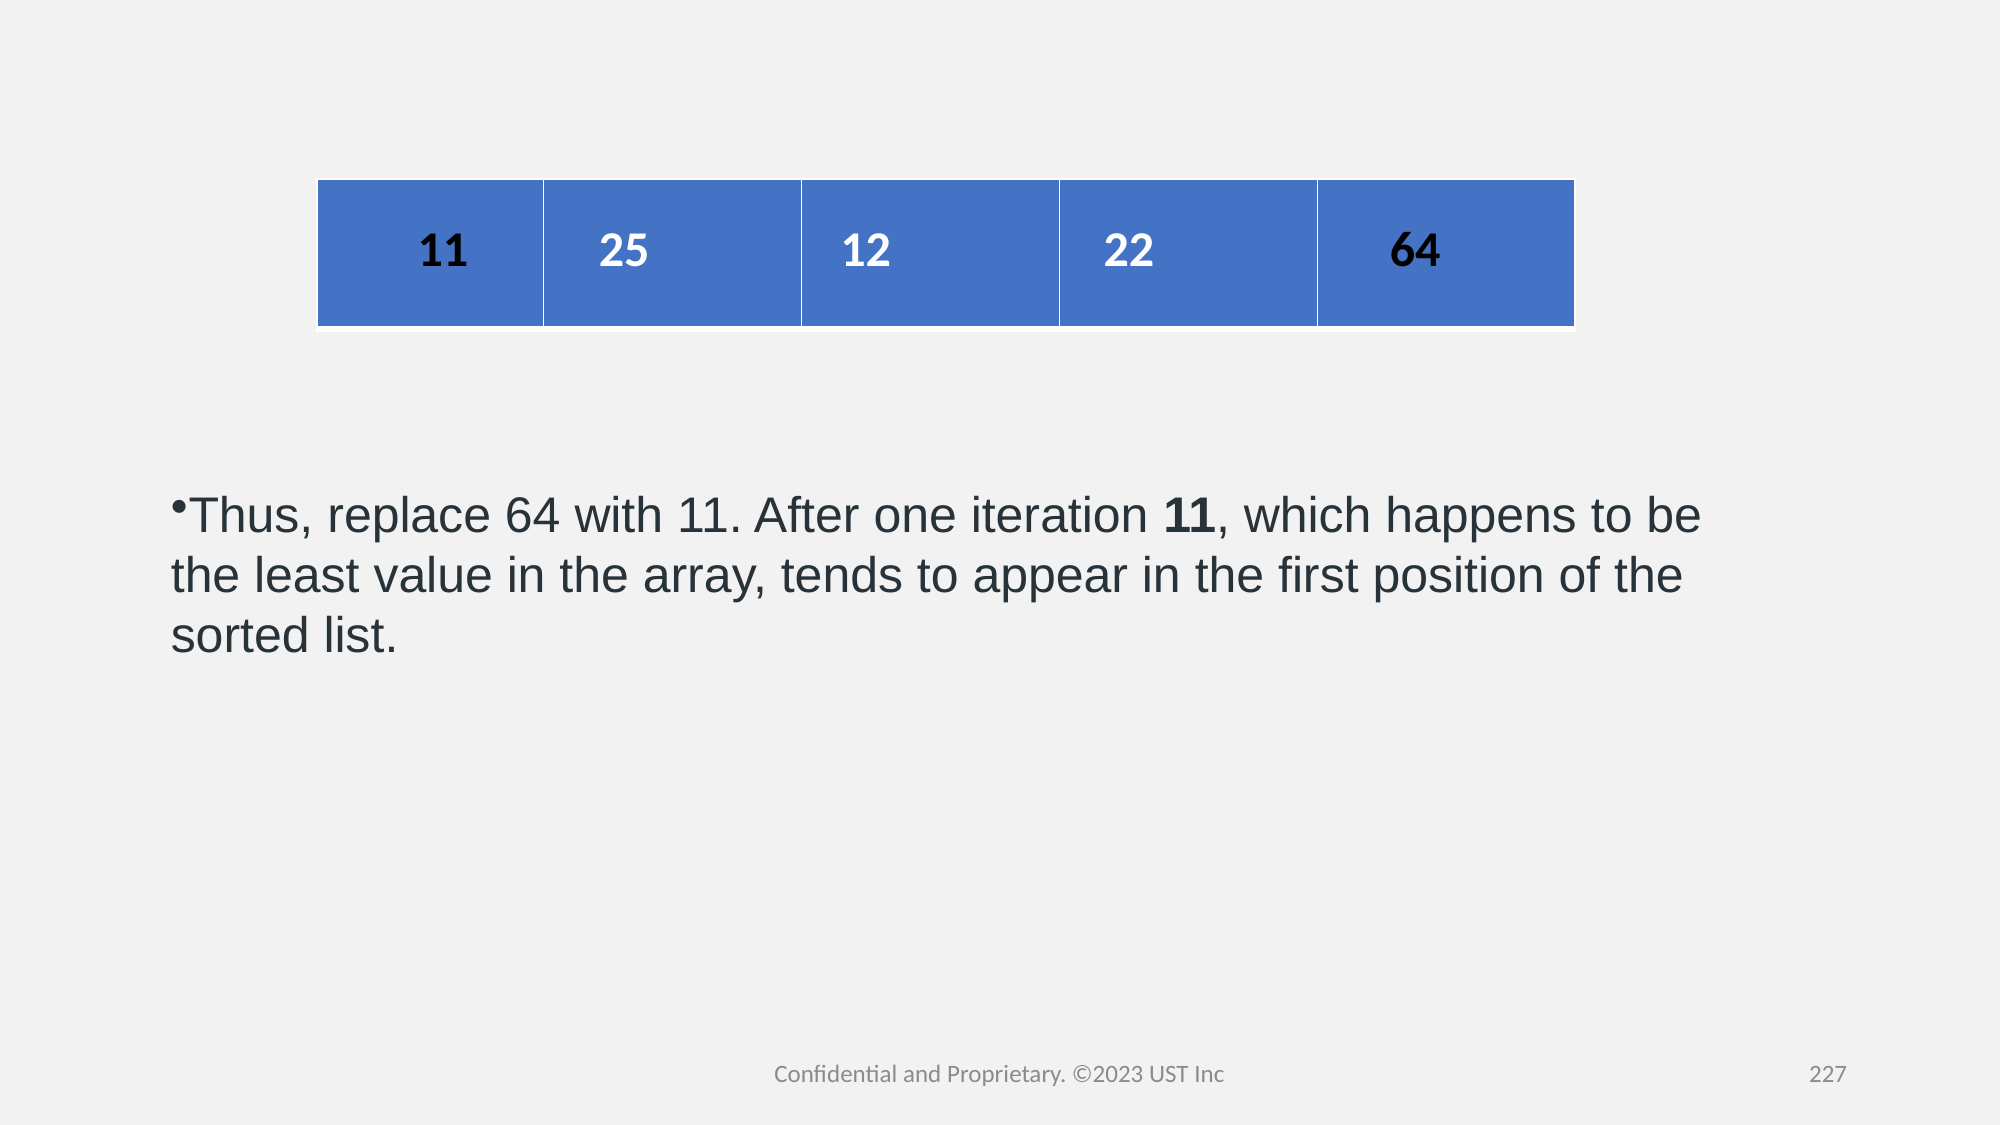

| 11 | 25 | 12 | 22 | 64 |
| --- | --- | --- | --- | --- |

Thus, replace 64 with 11. After one iteration 11, which happens to be the least value in the array, tends to appear in the first position of the sorted list.

Confidential and Proprietary. ©2023 UST Inc
227